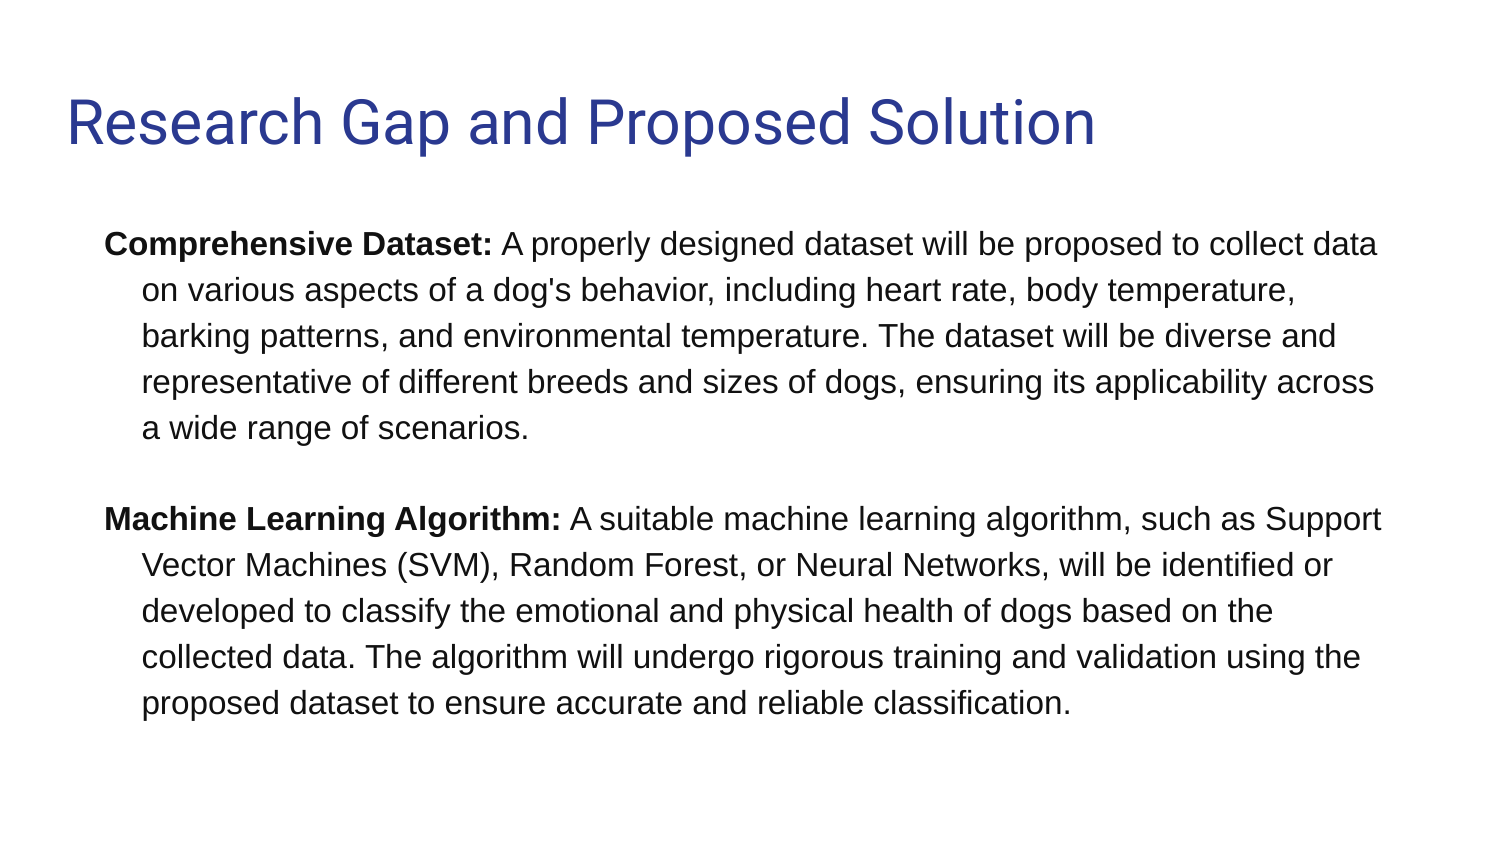

# Research Gap and Proposed Solution

Comprehensive Dataset: A properly designed dataset will be proposed to collect data on various aspects of a dog's behavior, including heart rate, body temperature, barking patterns, and environmental temperature. The dataset will be diverse and representative of different breeds and sizes of dogs, ensuring its applicability across a wide range of scenarios.

Machine Learning Algorithm: A suitable machine learning algorithm, such as Support Vector Machines (SVM), Random Forest, or Neural Networks, will be identified or developed to classify the emotional and physical health of dogs based on the collected data. The algorithm will undergo rigorous training and validation using the proposed dataset to ensure accurate and reliable classification.